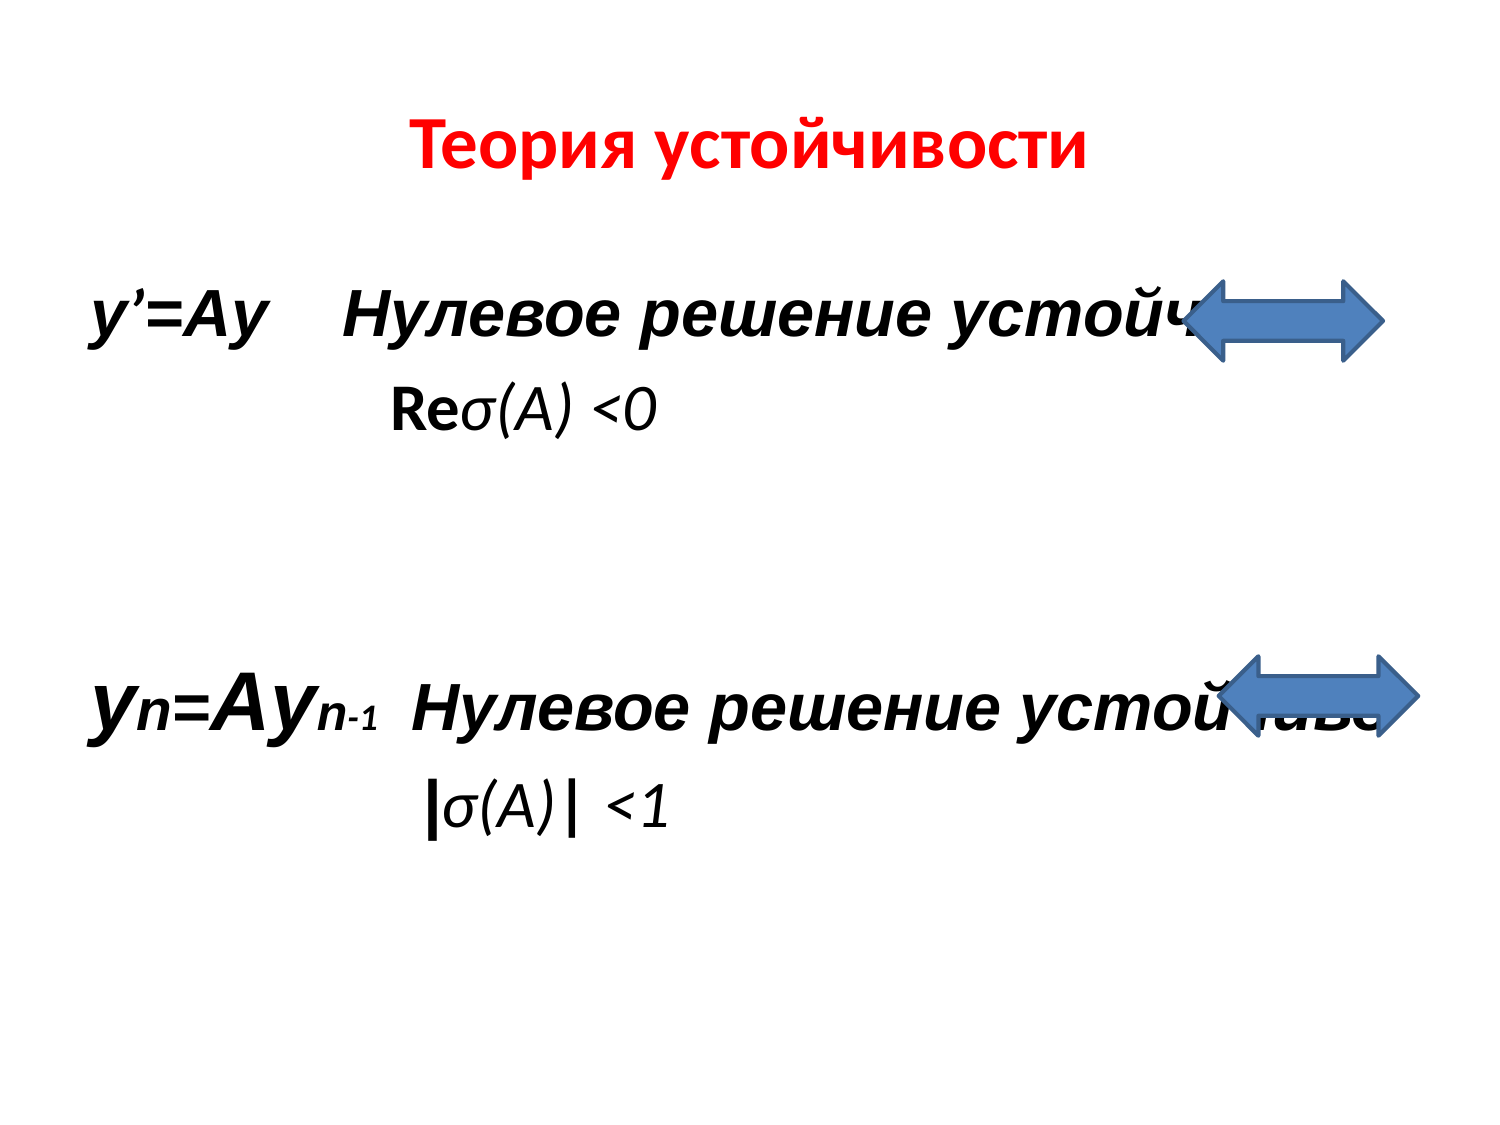

# Теория устойчивости
y’=Ay    Нулевое решение устойчиво
                    Reσ(A) <0

yn=Ayn-1  Нулевое решение устойчиво
                  |σ(A)| <1